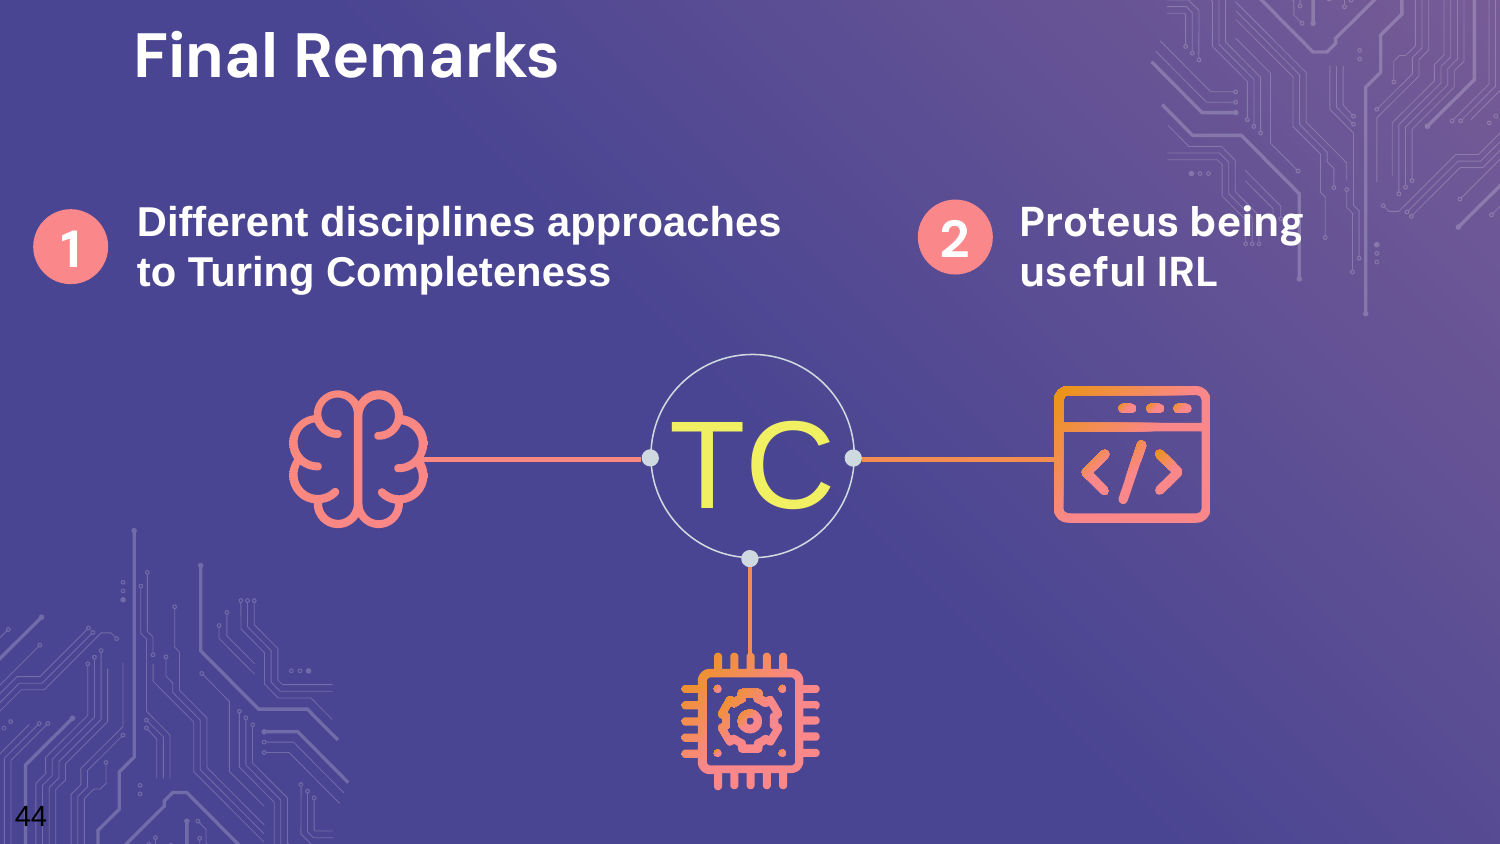

# Final Remarks
Proteus being useful IRL
Different disciplines approaches to Turing Completeness
2
1

TC

44